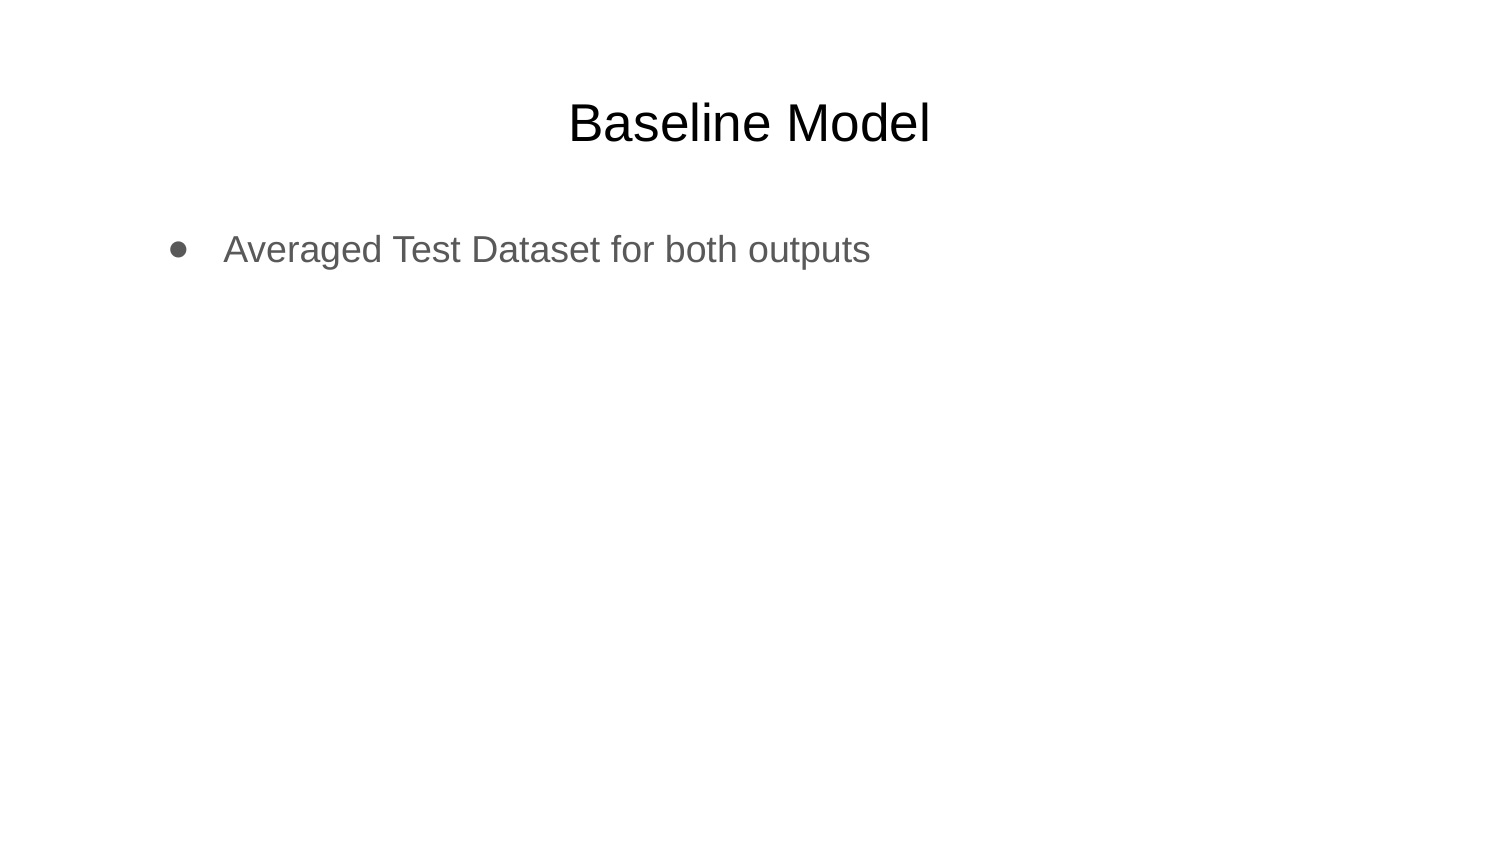

# Baseline Model
Averaged Test Dataset for both outputs